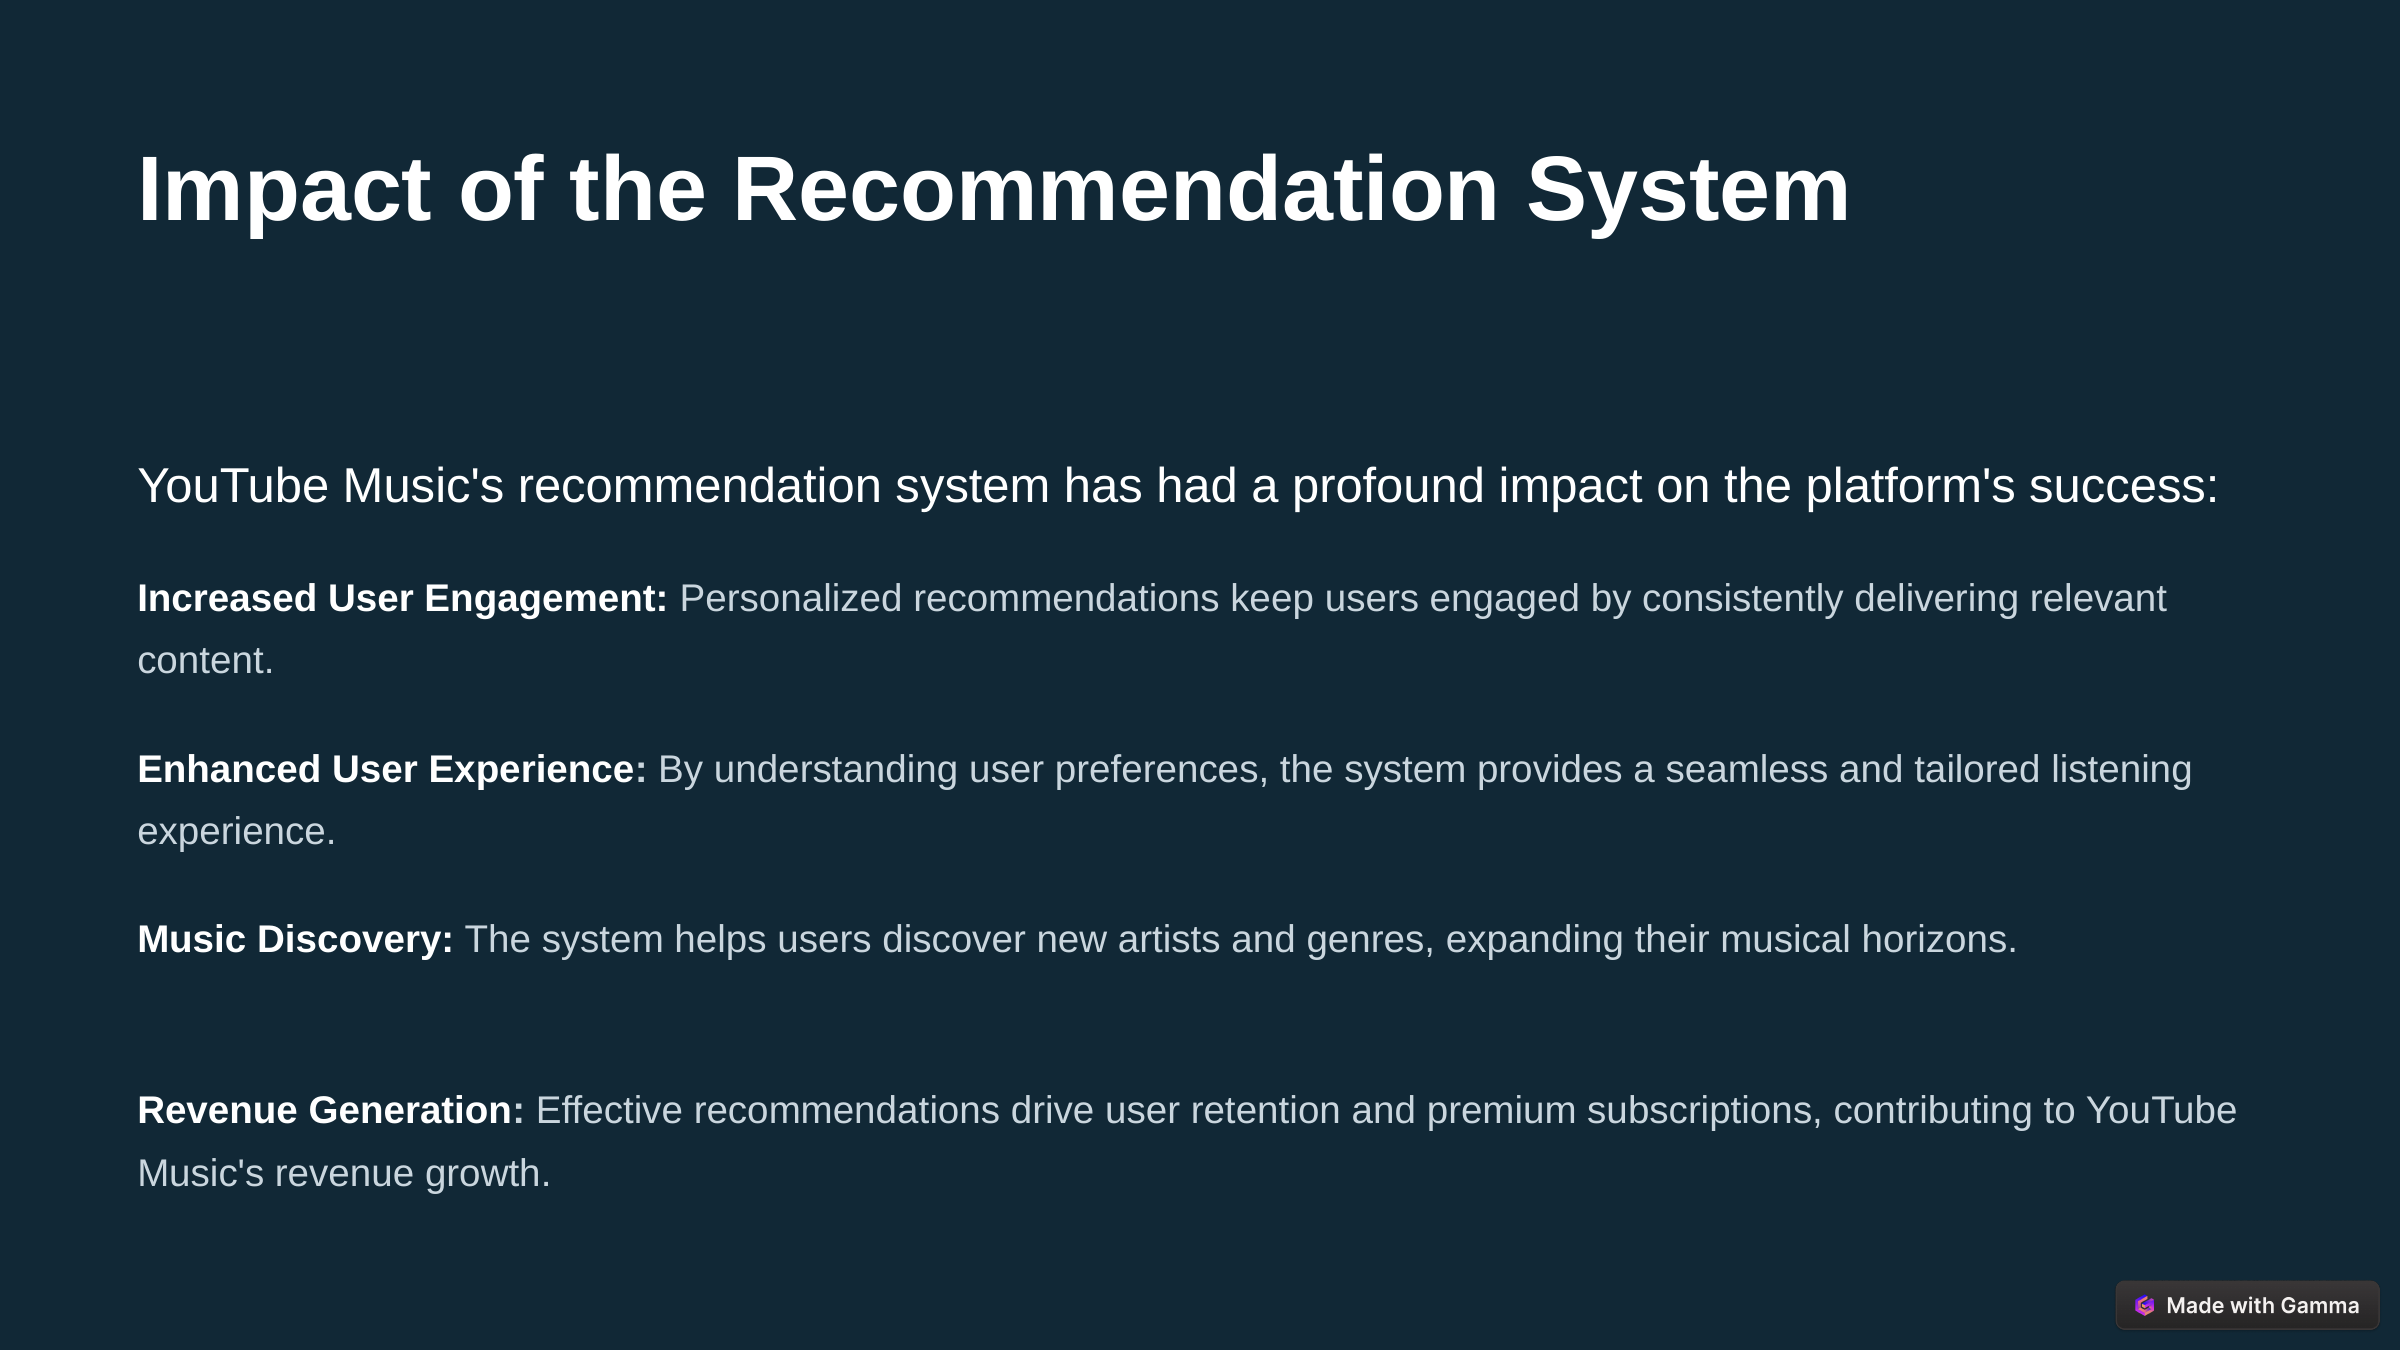

Impact of the Recommendation System
YouTube Music's recommendation system has had a profound impact on the platform's success:
Increased User Engagement: Personalized recommendations keep users engaged by consistently delivering relevant content.
Enhanced User Experience: By understanding user preferences, the system provides a seamless and tailored listening experience.
Music Discovery: The system helps users discover new artists and genres, expanding their musical horizons.
Revenue Generation: Effective recommendations drive user retention and premium subscriptions, contributing to YouTube Music's revenue growth.